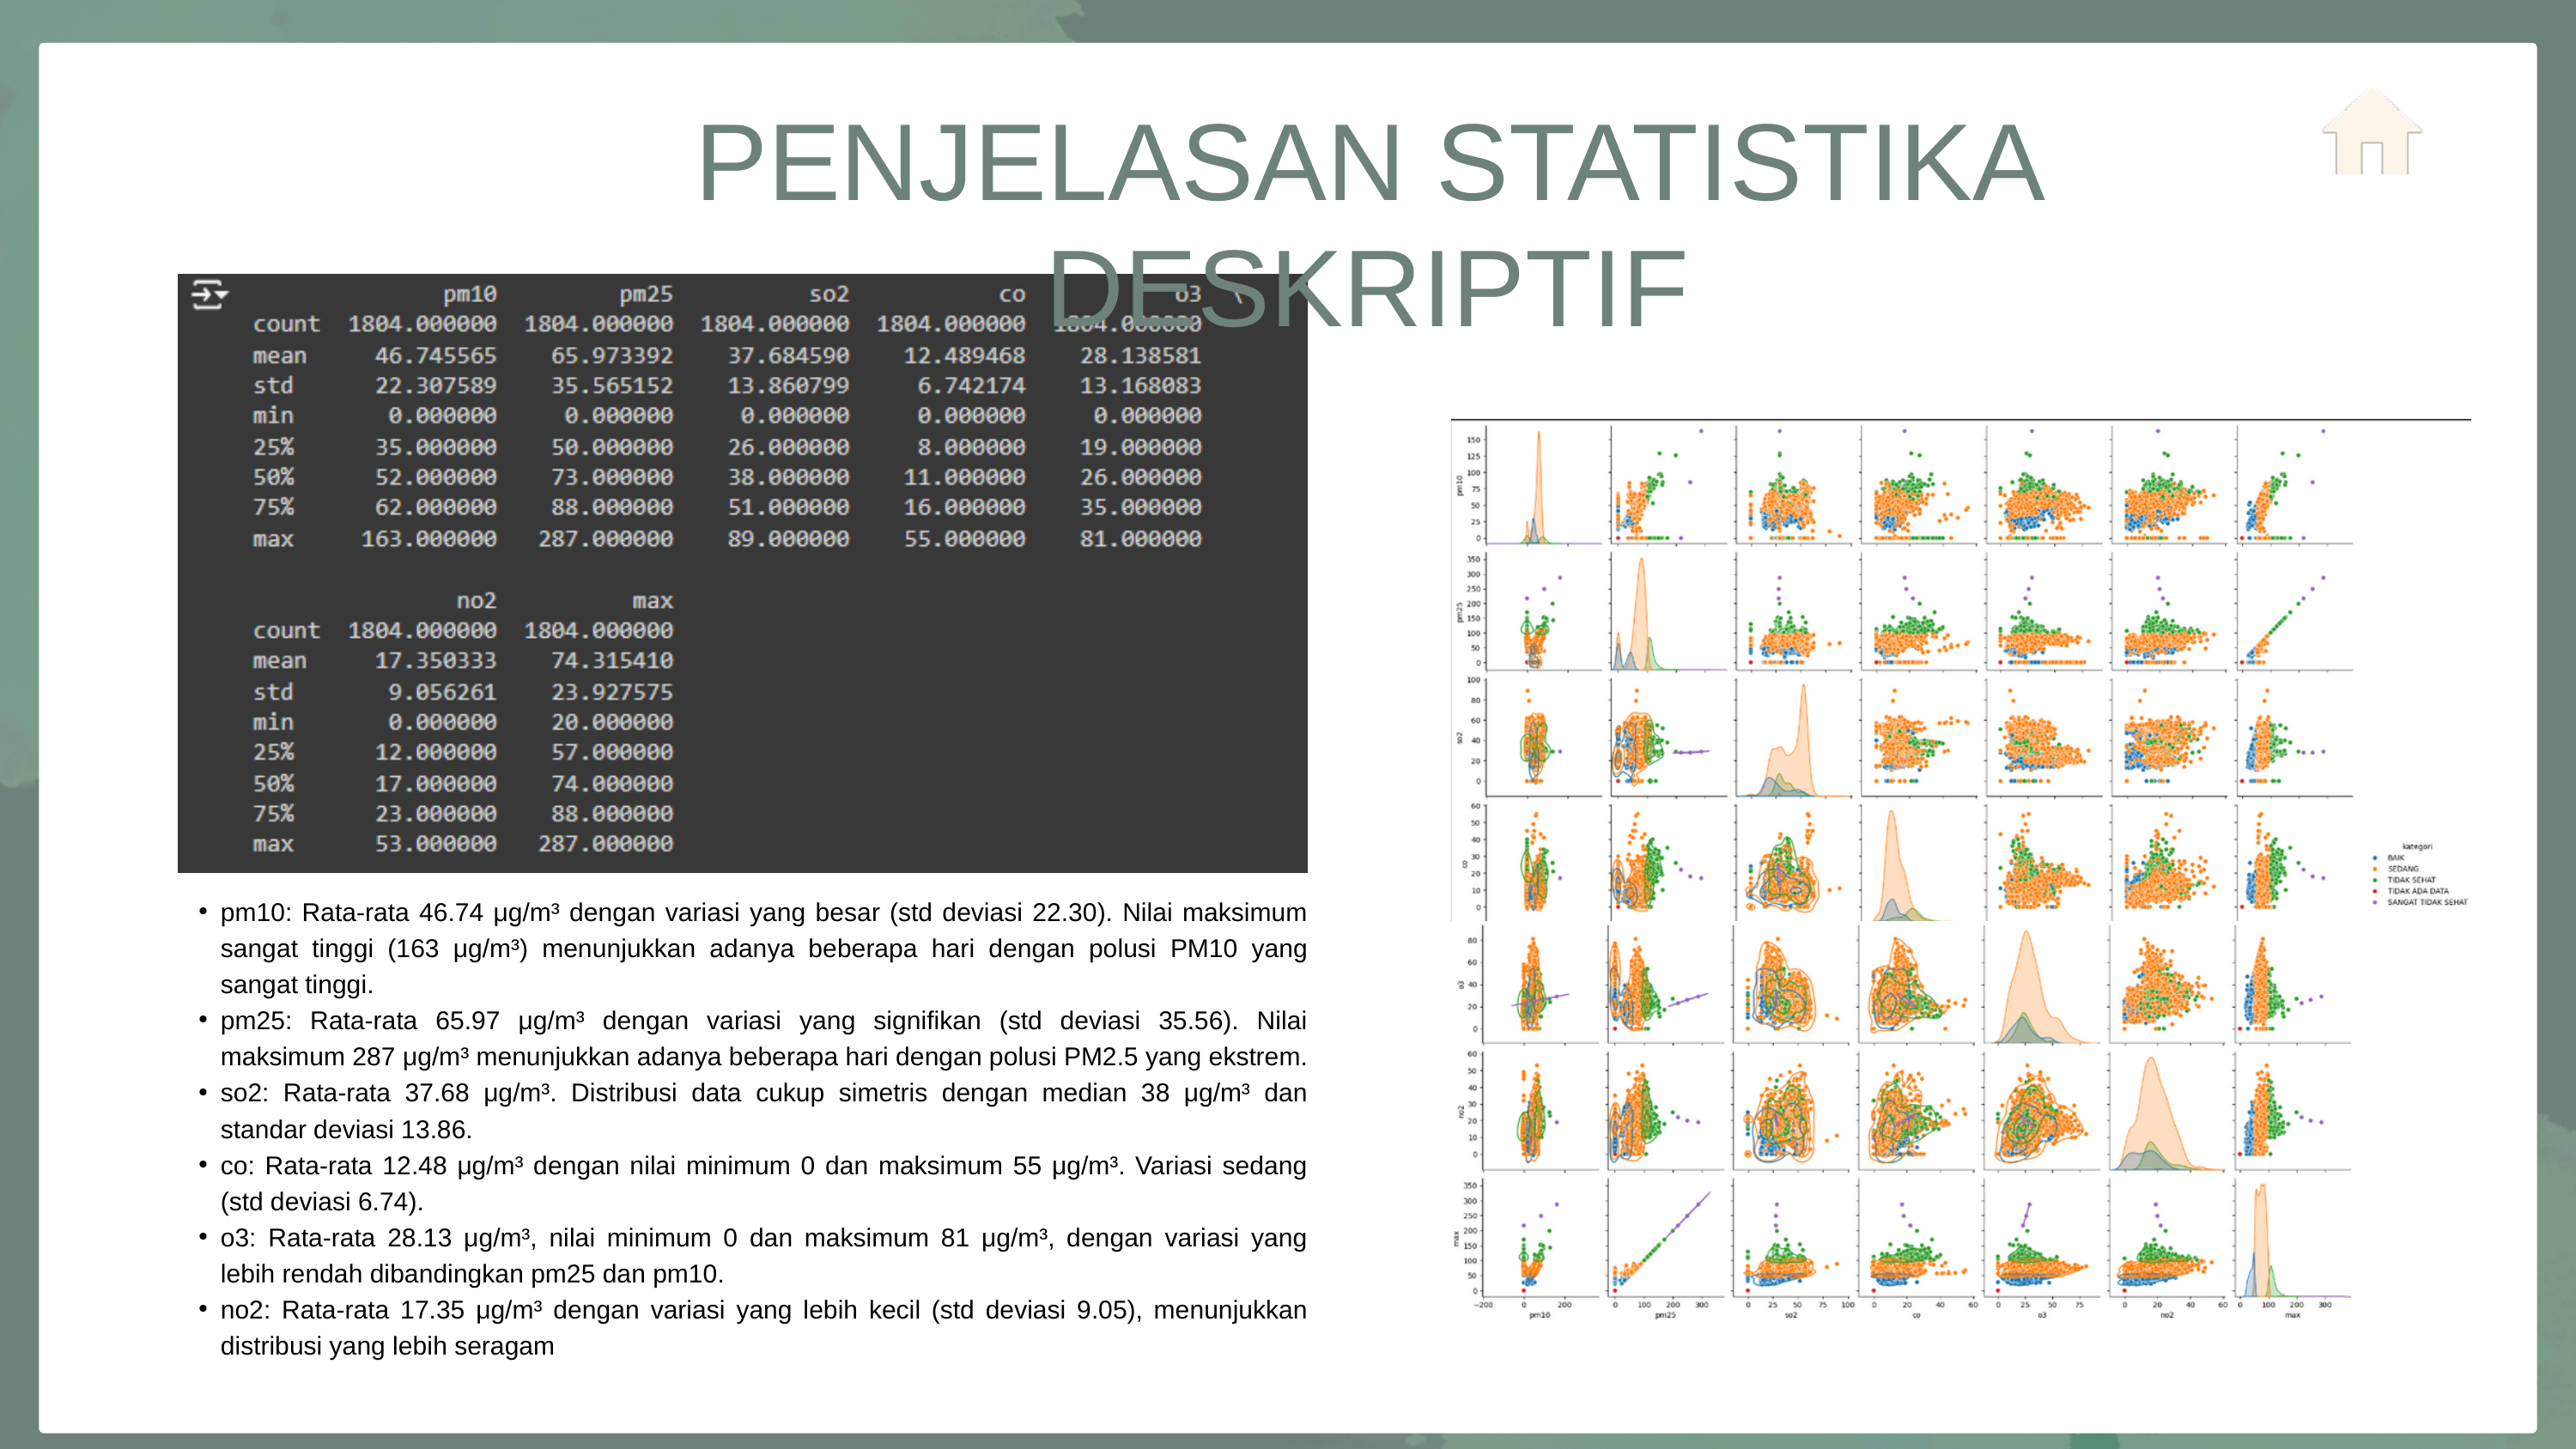

4

3

6
1
2
5
PENJELASAN STATISTIKA DESKRIPTIF

pm10: Rata-rata 46.74 μg/m³ dengan variasi yang besar (std deviasi 22.30). Nilai maksimum sangat tinggi (163 μg/m³) menunjukkan adanya beberapa hari dengan polusi PM10 yang sangat tinggi.
pm25: Rata-rata 65.97 μg/m³ dengan variasi yang signifikan (std deviasi 35.56). Nilai maksimum 287 μg/m³ menunjukkan adanya beberapa hari dengan polusi PM2.5 yang ekstrem.
so2: Rata-rata 37.68 μg/m³. Distribusi data cukup simetris dengan median 38 μg/m³ dan standar deviasi 13.86.
co: Rata-rata 12.48 μg/m³ dengan nilai minimum 0 dan maksimum 55 μg/m³. Variasi sedang (std deviasi 6.74).
o3: Rata-rata 28.13 μg/m³, nilai minimum 0 dan maksimum 81 μg/m³, dengan variasi yang lebih rendah dibandingkan pm25 dan pm10.
no2: Rata-rata 17.35 μg/m³ dengan variasi yang lebih kecil (std deviasi 9.05), menunjukkan distribusi yang lebih seragam